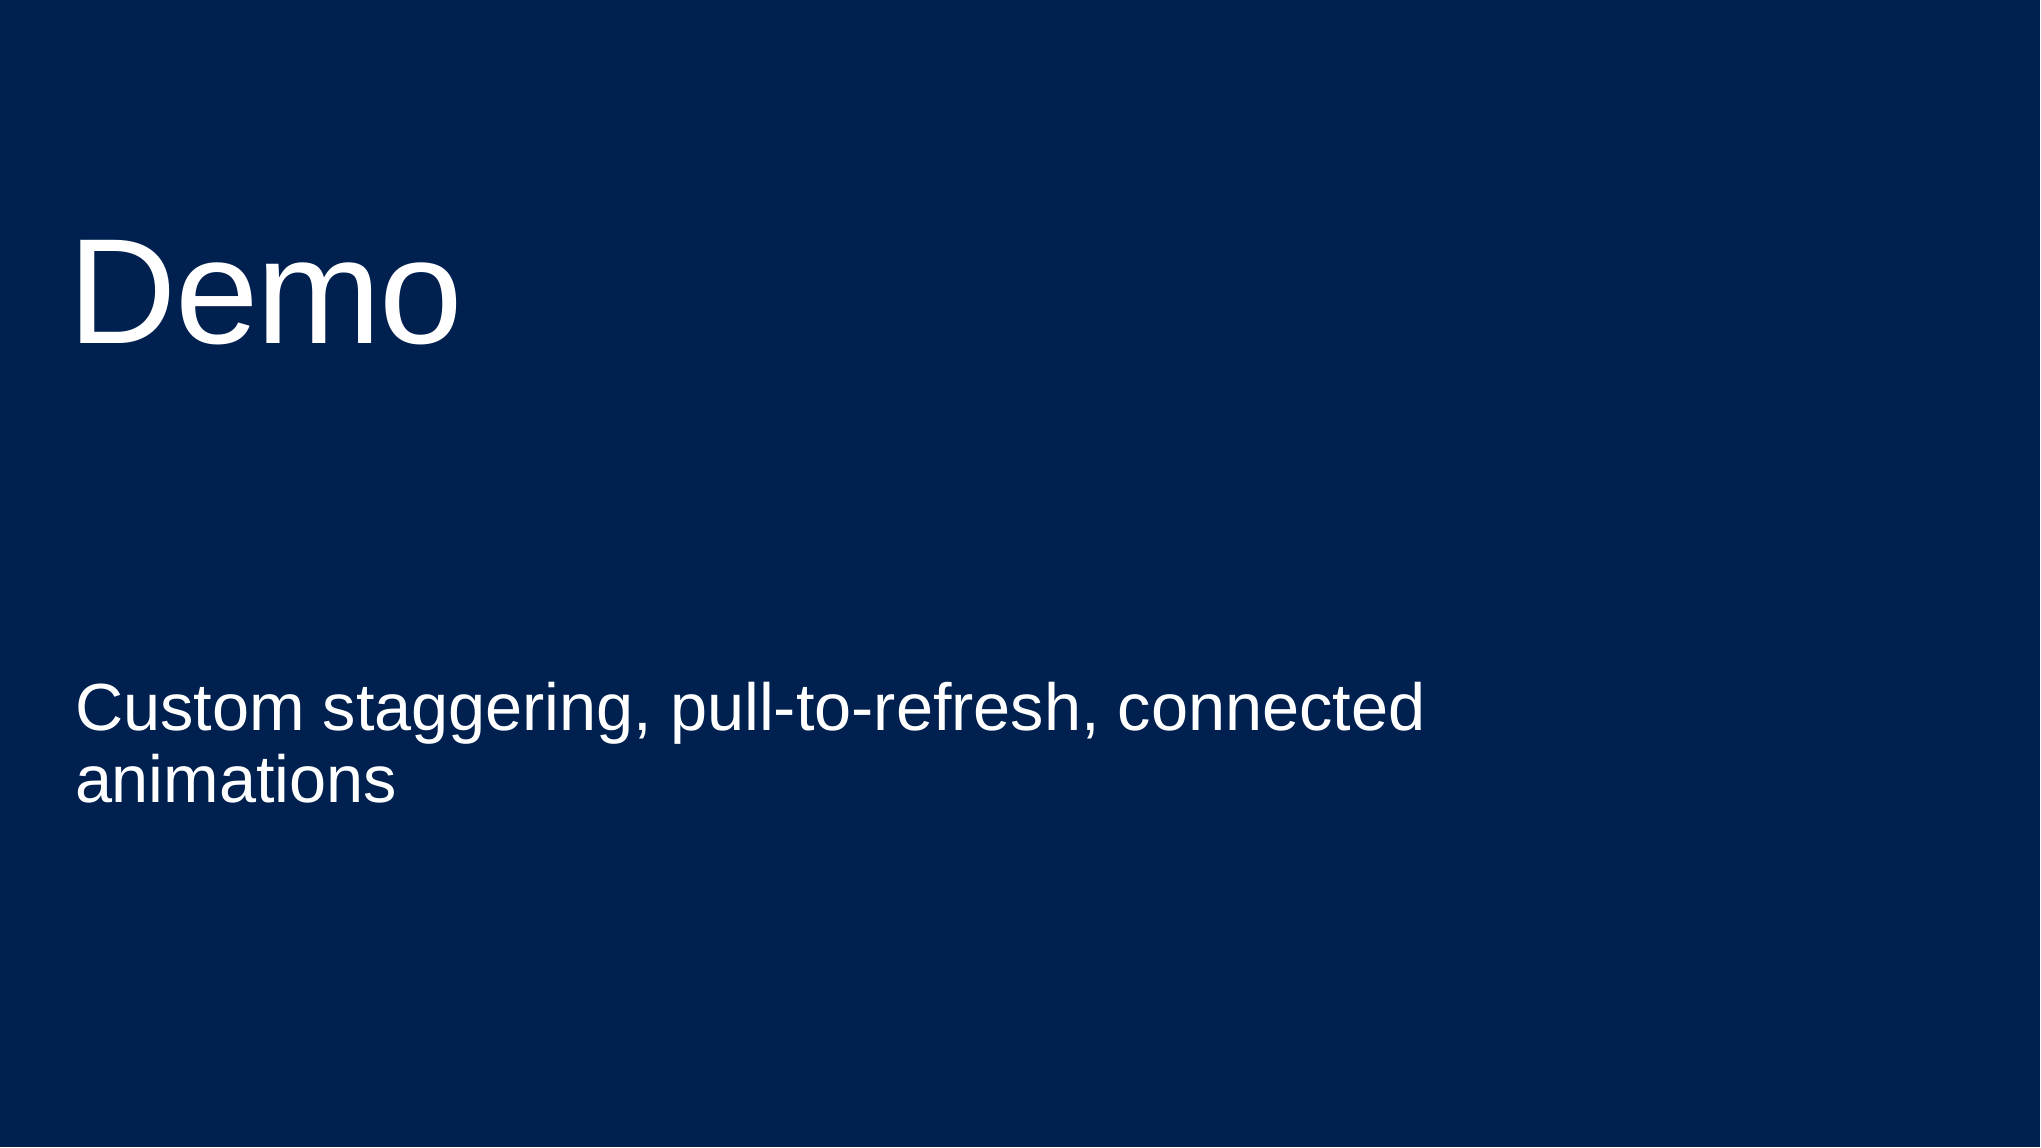

# Demo
Custom staggering, pull-to-refresh, connected animations